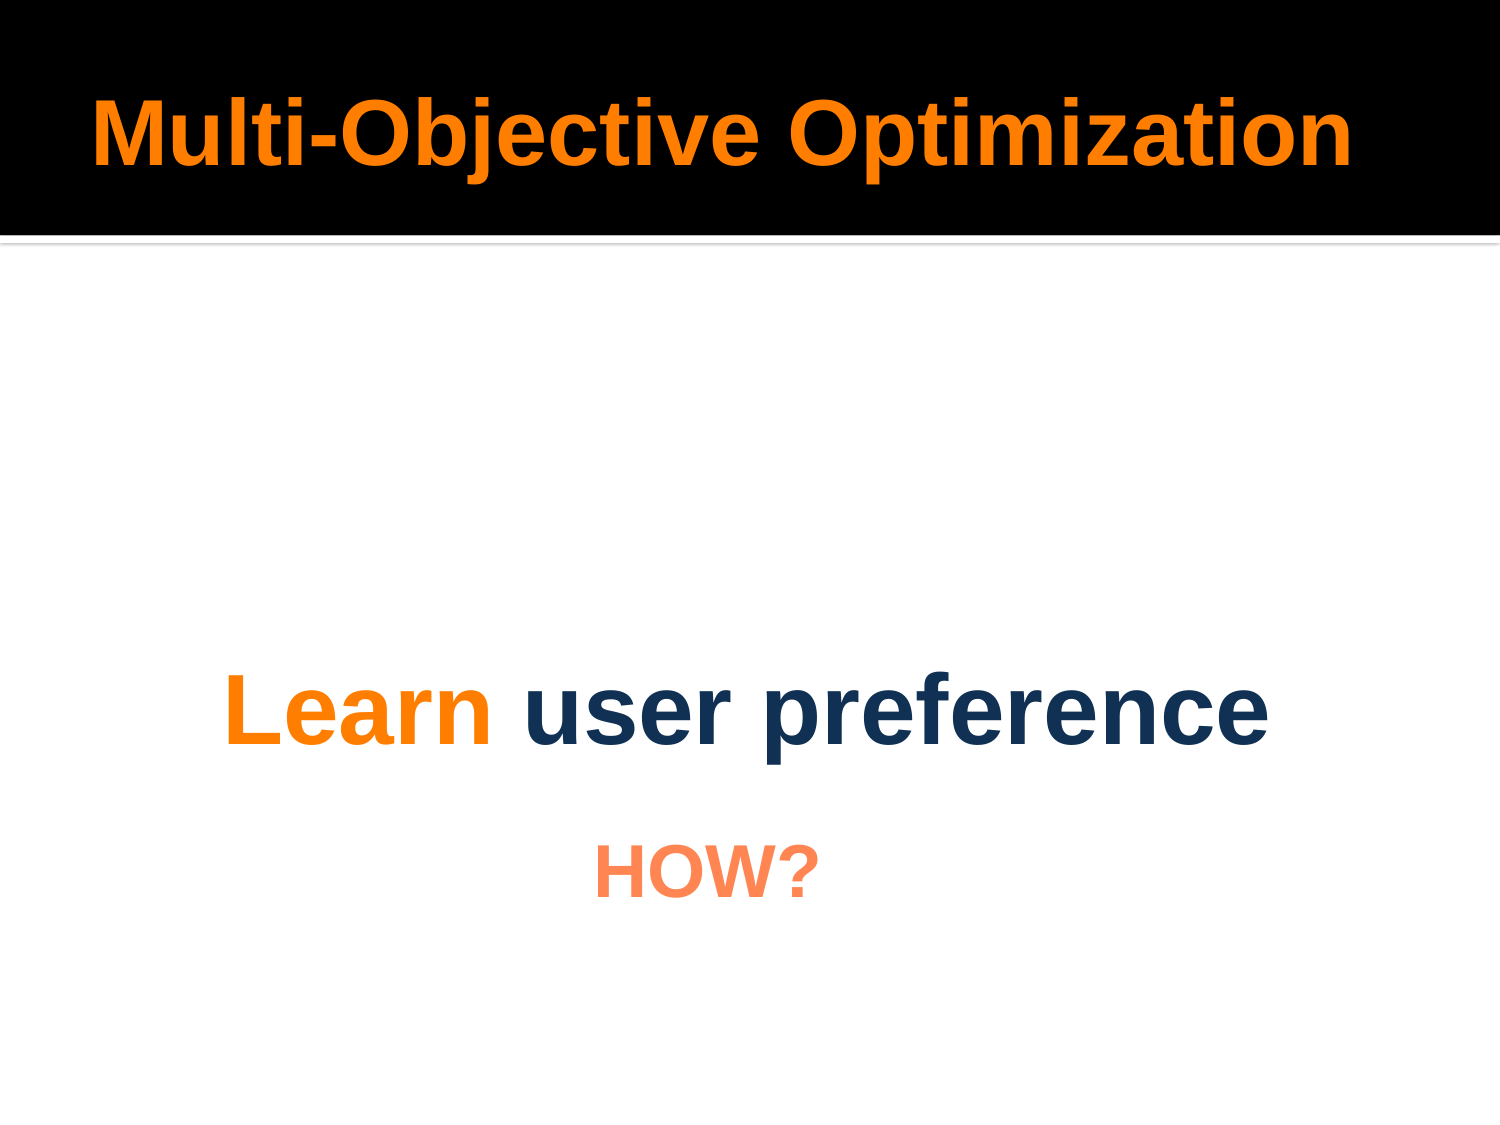

# Multi-Objective Optimization
Learn user preference
HOW?